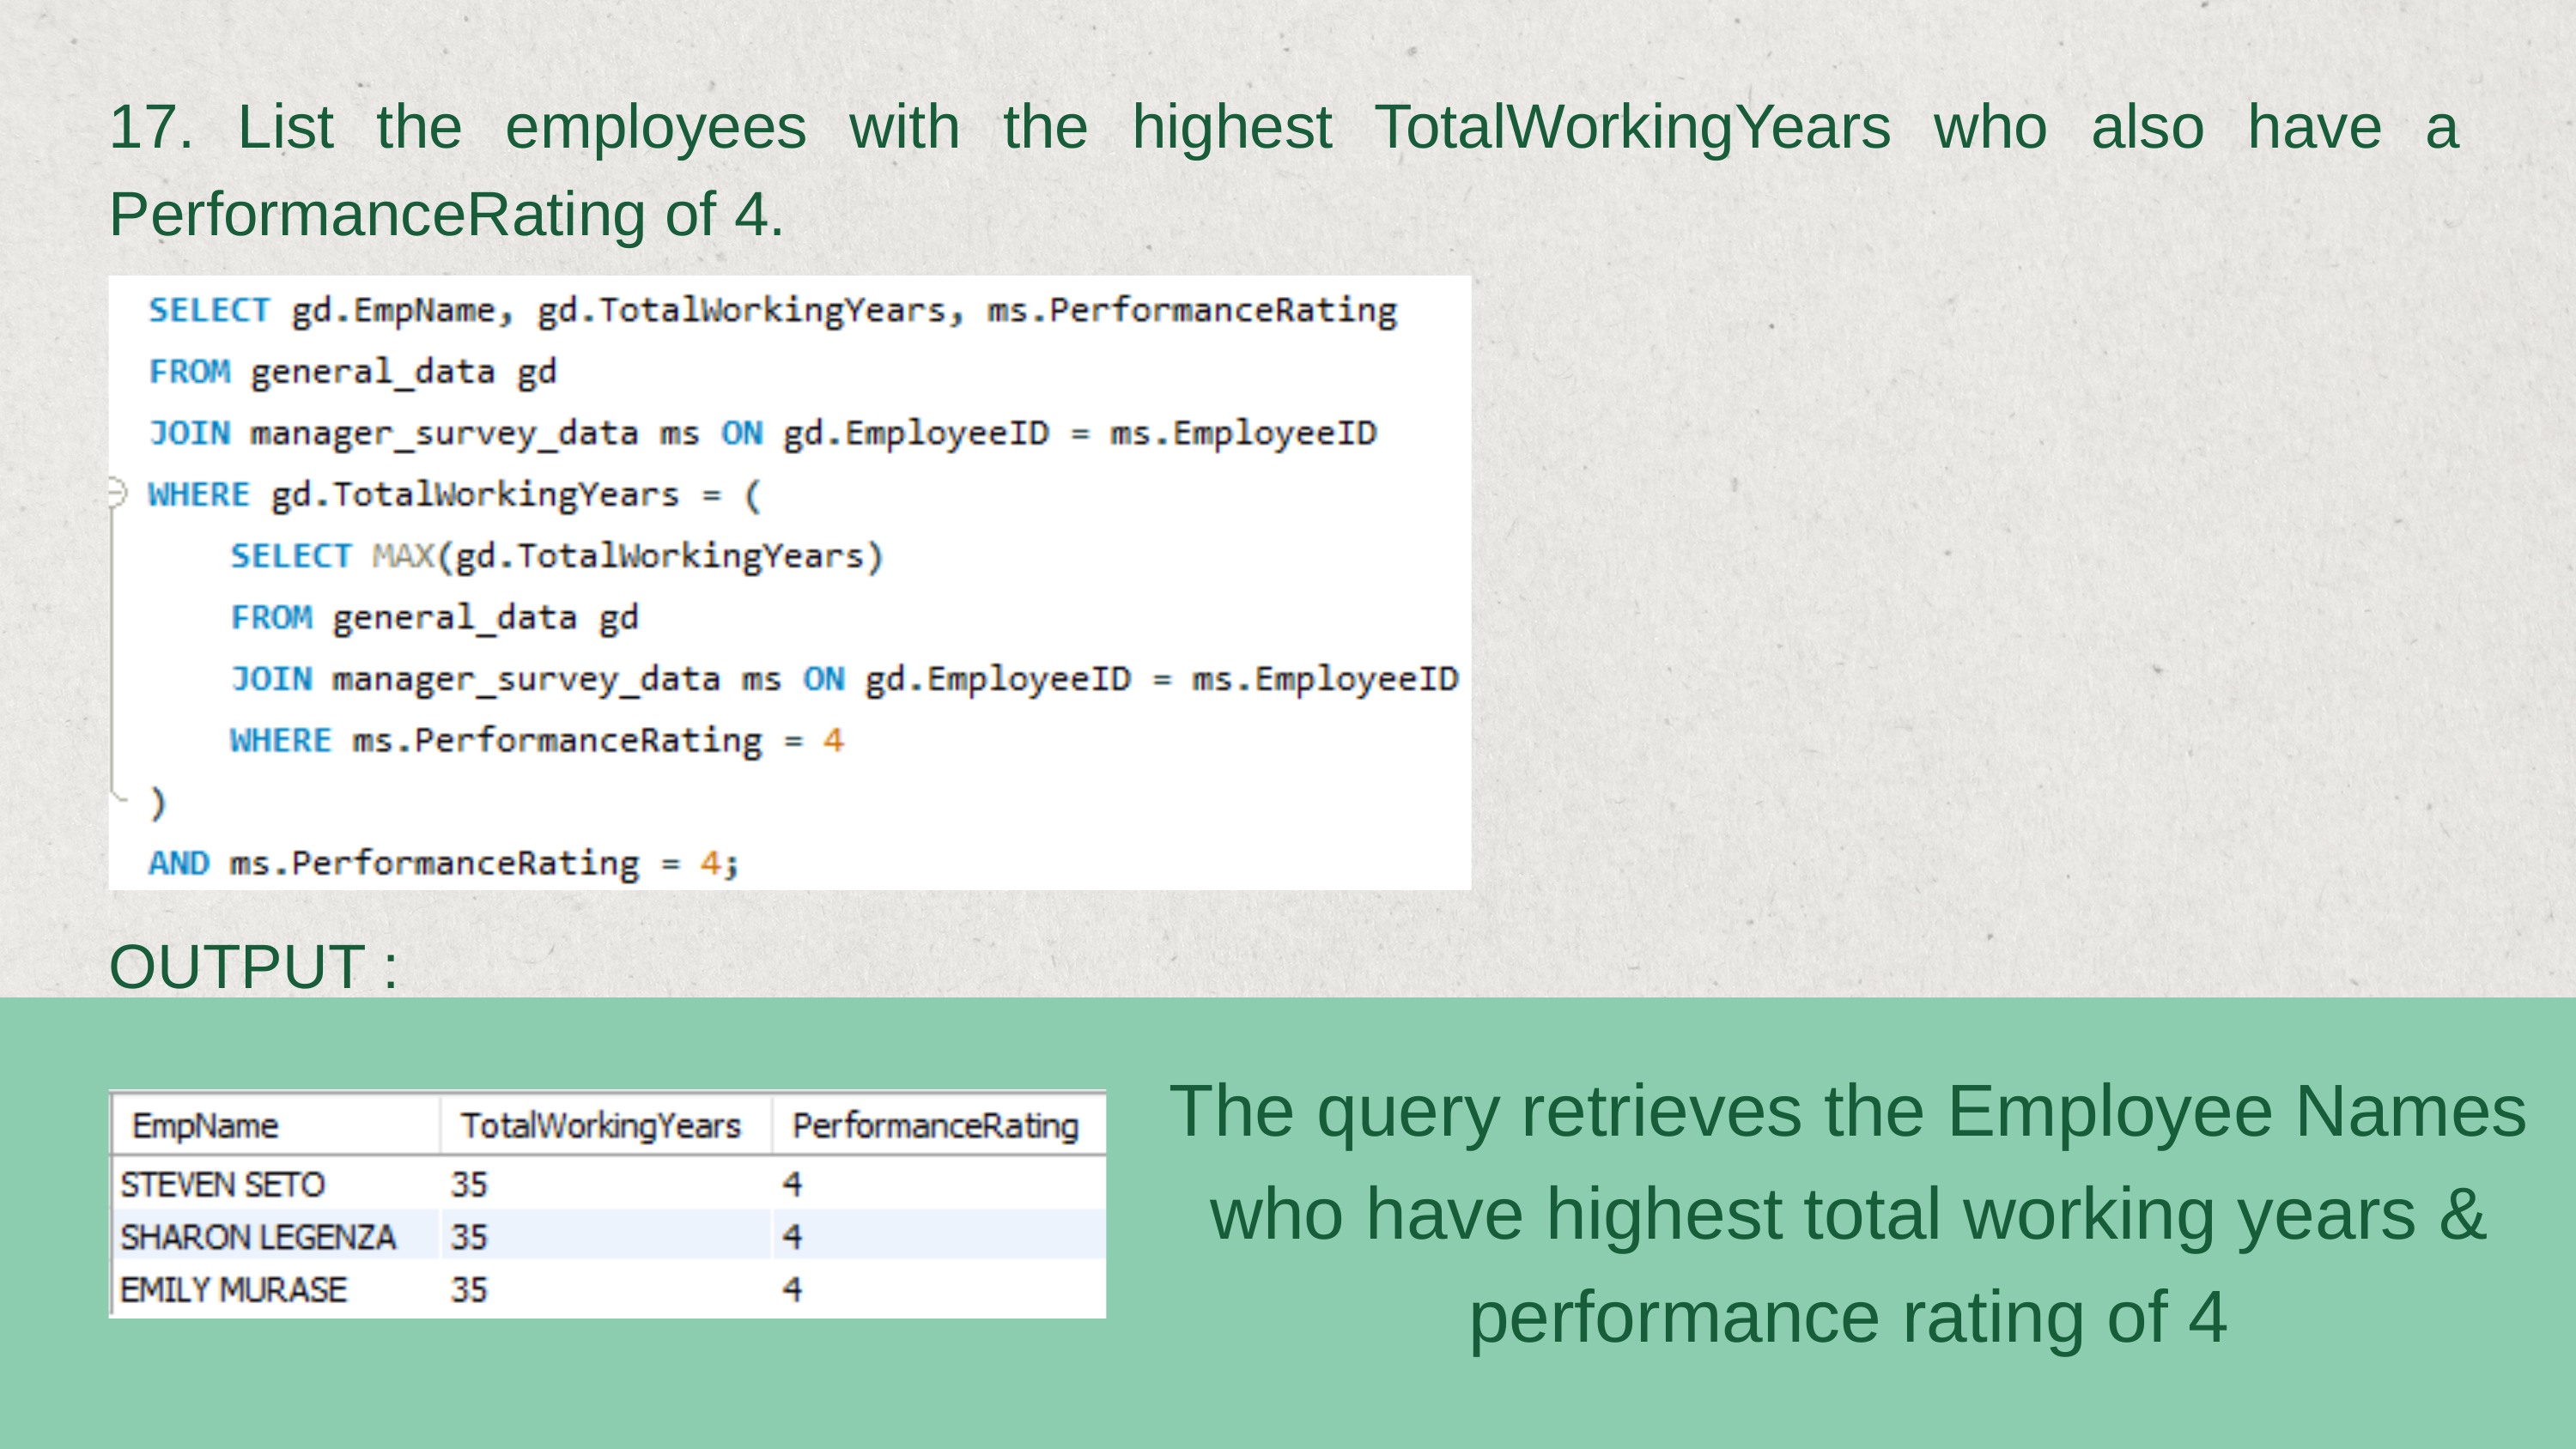

17. List the employees with the highest TotalWorkingYears who also have a PerformanceRating of 4.

OUTPUT :

The query retrieves the Employee Names who have highest total working years & performance rating of 4